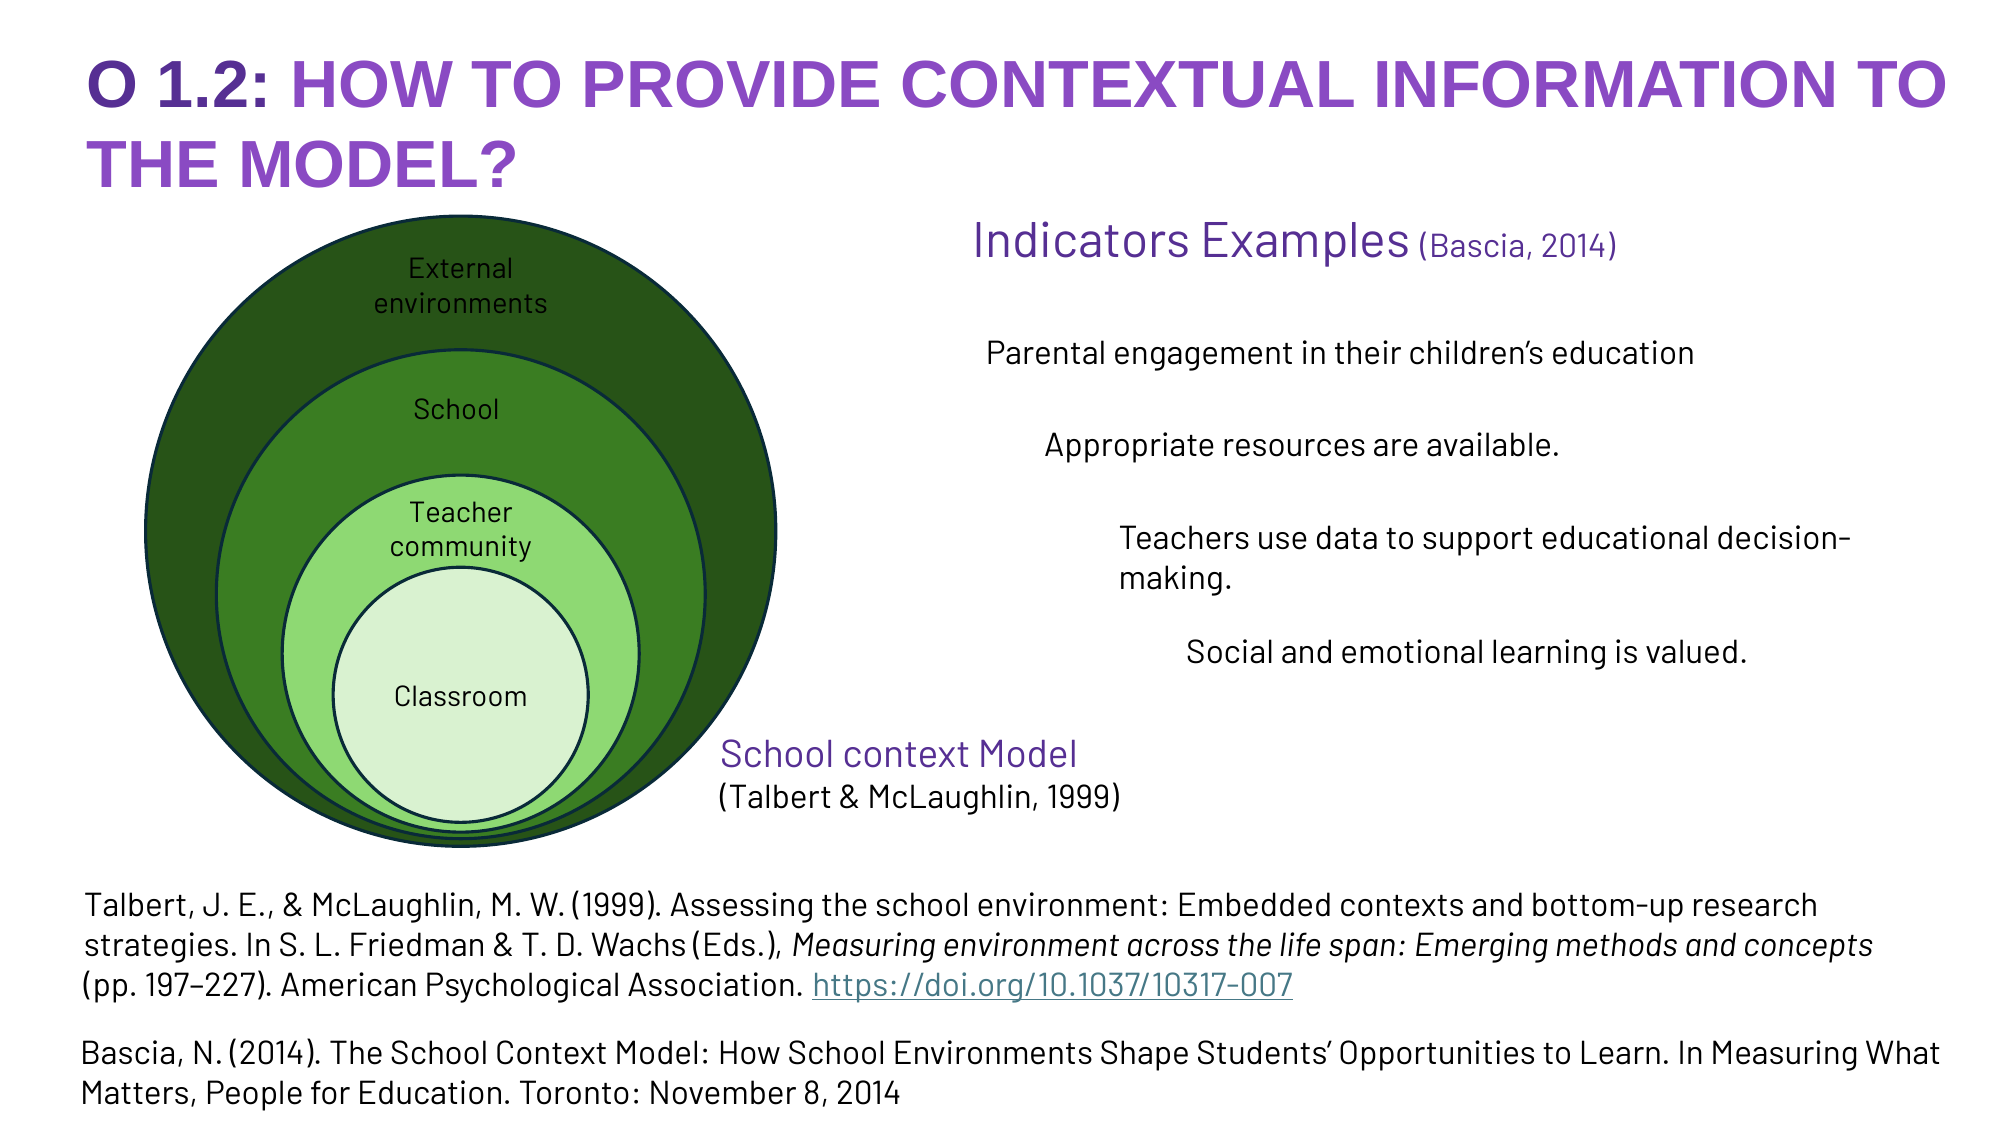

O 1.2: HOW TO PROVIDE CONTEXTUAL INFORMATION TO THE MODEL?
Indicators Examples (Bascia, 2014)

External environments
Parental engagement in their children’s education

School
Appropriate resources are available.

Teacher community
Teachers use data to support educational decision-making.
Classroom
Social and emotional learning is valued.
School context Model
(Talbert & McLaughlin, 1999)
Talbert, J. E., & McLaughlin, M. W. (1999). Assessing the school environment: Embedded contexts and bottom-up research strategies. In S. L. Friedman & T. D. Wachs (Eds.), Measuring environment across the life span: Emerging methods and concepts (pp. 197–227). American Psychological Association. https://doi.org/10.1037/10317-007
Bascia, N. (2014). The School Context Model: How School Environments Shape Students’ Opportunities to Learn. In Measuring What Matters, People for Education. Toronto: November 8, 2014